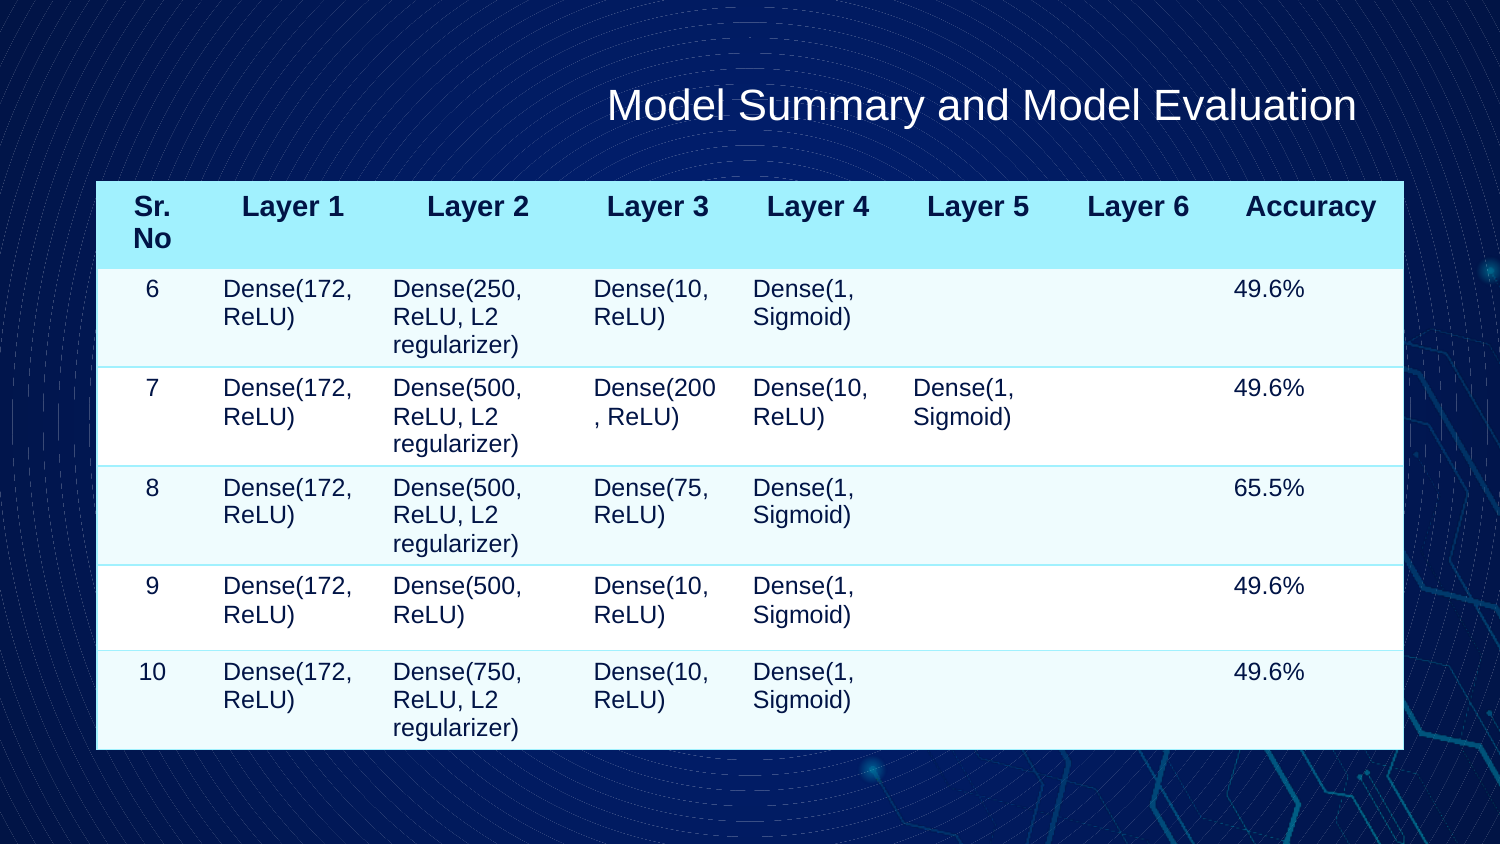

# Model Summary and Model Evaluation
| Sr. No | Layer 1 | Layer 2 | Layer 3 | Layer 4 | Layer 5 | Layer 6 | Accuracy |
| --- | --- | --- | --- | --- | --- | --- | --- |
| 6 | Dense(172, ReLU) | Dense(250, ReLU, L2 regularizer) | Dense(10, ReLU) | Dense(1, Sigmoid) |  |  | 49.6% |
| 7 | Dense(172, ReLU) | Dense(500, ReLU, L2 regularizer) | Dense(200, ReLU) | Dense(10, ReLU) | Dense(1, Sigmoid) |  | 49.6% |
| 8 | Dense(172, ReLU) | Dense(500, ReLU, L2 regularizer) | Dense(75, ReLU) | Dense(1, Sigmoid) |  |  | 65.5% |
| 9 | Dense(172, ReLU) | Dense(500, ReLU) | Dense(10, ReLU) | Dense(1, Sigmoid) |  |  | 49.6% |
| 10 | Dense(172, ReLU) | Dense(750, ReLU, L2 regularizer) | Dense(10, ReLU) | Dense(1, Sigmoid) |  |  | 49.6% |